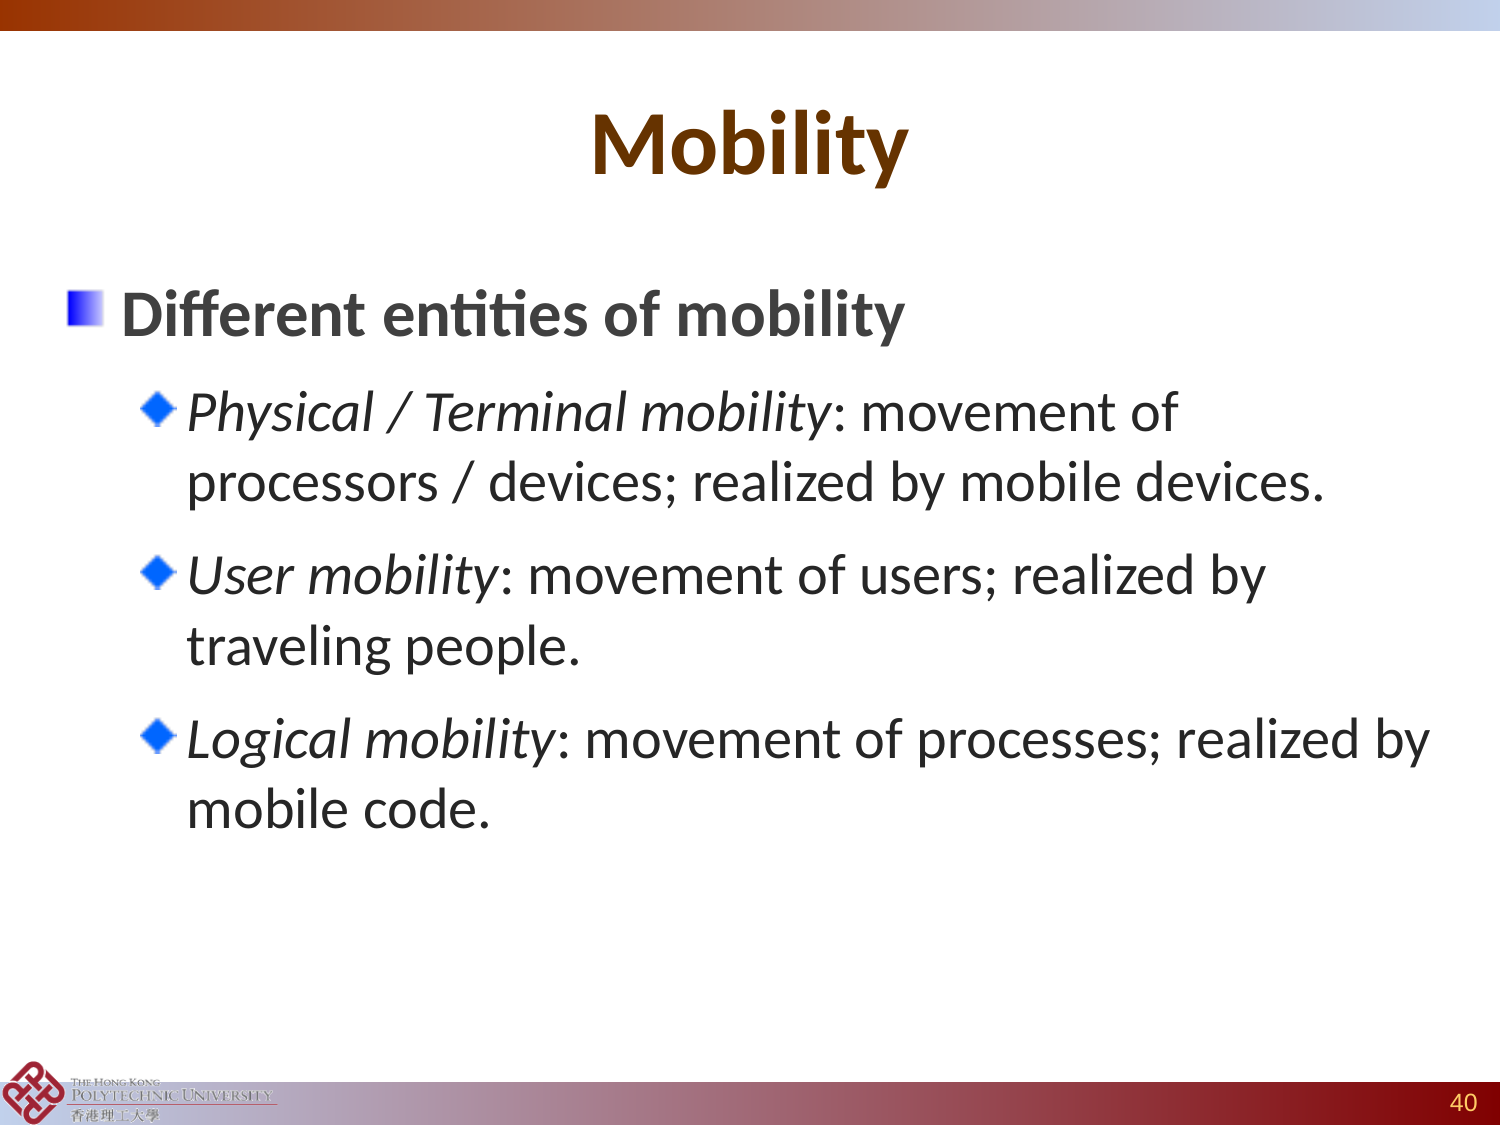

# Mobility
Different entities of mobility
Physical / Terminal mobility: movement of processors / devices; realized by mobile devices.
User mobility: movement of users; realized by traveling people.
Logical mobility: movement of processes; realized by mobile code.